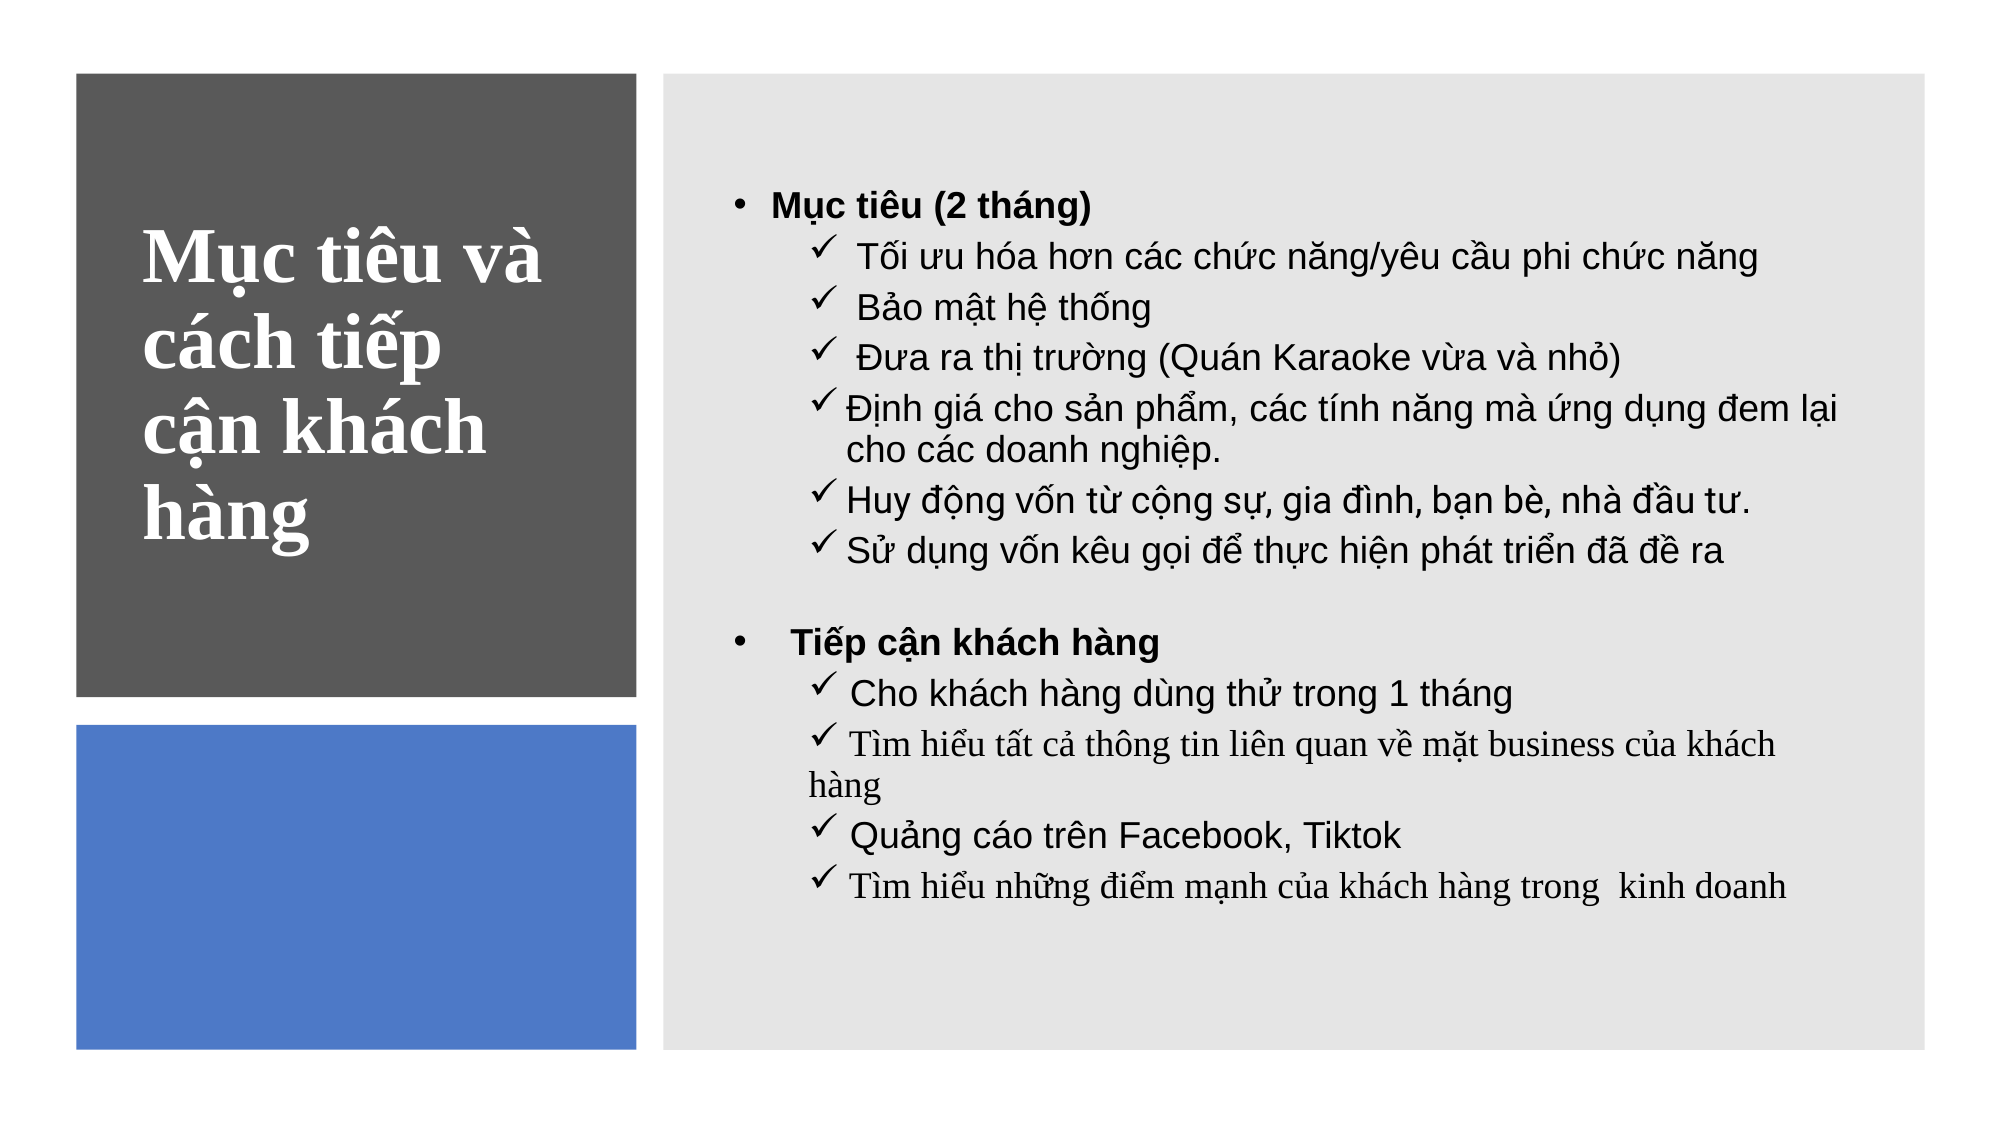

Mục tiêu (2 tháng)
 Tối ưu hóa hơn các chức năng/yêu cầu phi chức năng
 Bảo mật hệ thống
 Đưa ra thị trường (Quán Karaoke vừa và nhỏ)
Định giá cho sản phẩm, các tính năng mà ứng dụng đem lại cho các doanh nghiệp.
Huy động vốn từ cộng sự, gia đình, bạn bè, nhà đầu tư.
Sử dụng vốn kêu gọi để thực hiện phát triển đã đề ra

Tiếp cận khách hàng
 Cho khách hàng dùng thử trong 1 tháng
 Tìm hiểu tất cả thông tin liên quan về mặt business của khách hàng
 Quảng cáo trên Facebook, Tiktok
 Tìm hiểu những điểm mạnh của khách hàng trong  kinh doanh

# Mục tiêu và cách tiếp cận khách hàng